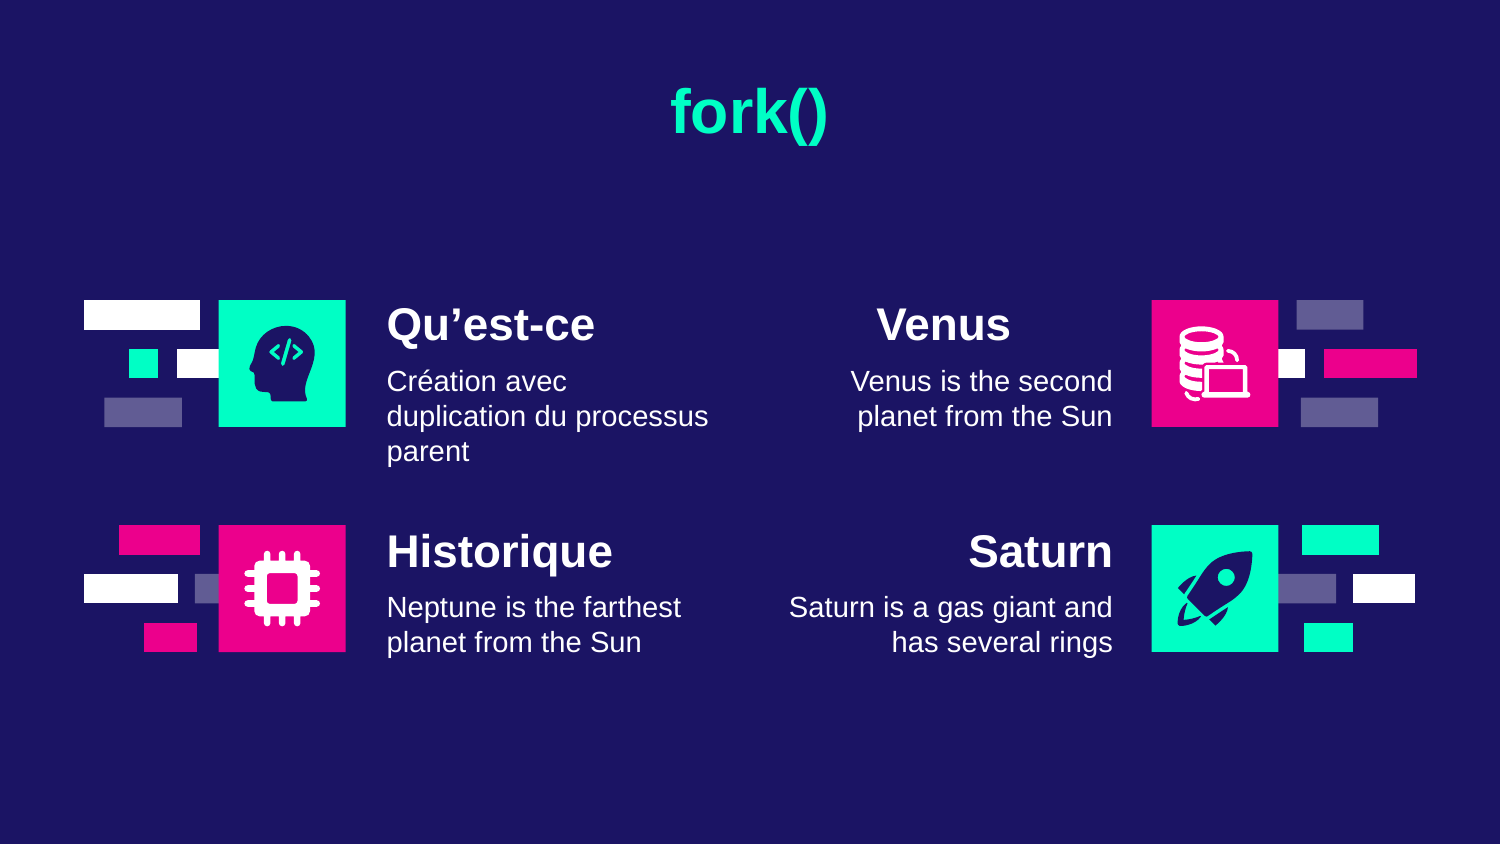

fork()
# Qu’est-ce
Venus

Création avec duplication du processus parent
Venus is the second planet from the Sun

Historique
Saturn

Neptune is the farthest planet from the Sun
Saturn is a gas giant and has several rings